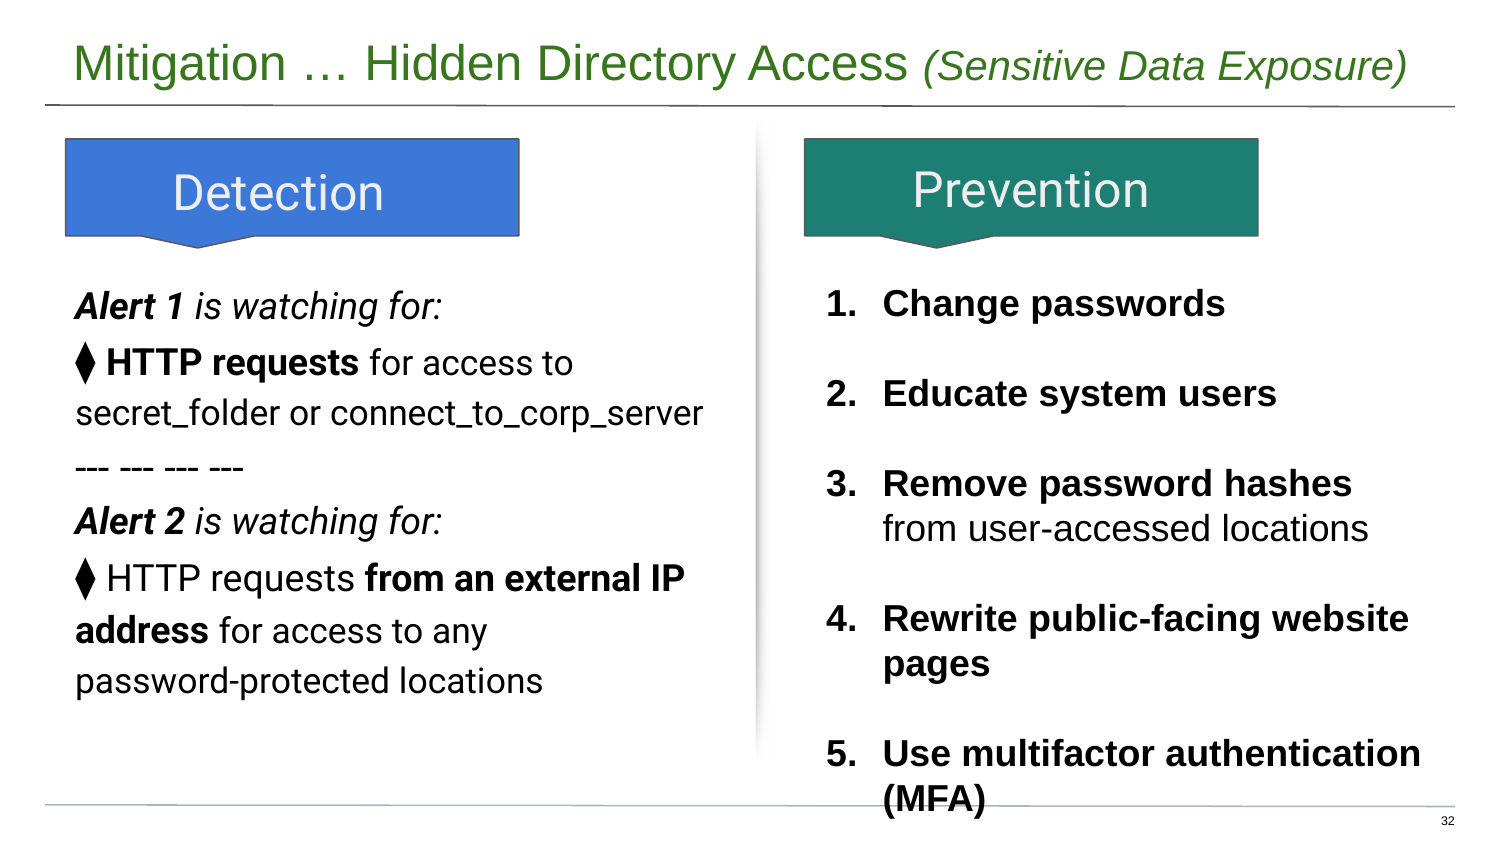

# Mitigation … Hidden Directory Access (Sensitive Data Exposure)

Detection
Prevention

Change passwords
Educate system users
Remove password hashes from user-accessed locations
Rewrite public-facing website pages

Use multifactor authentication
(MFA)
Alert 1 is watching for:
⧫ HTTP requests for access to
secret_folder or connect_to_corp_server
--- --- --- ---
Alert 2 is watching for:
⧫ HTTP requests from an external IP address for access to any
password-protected locations

32